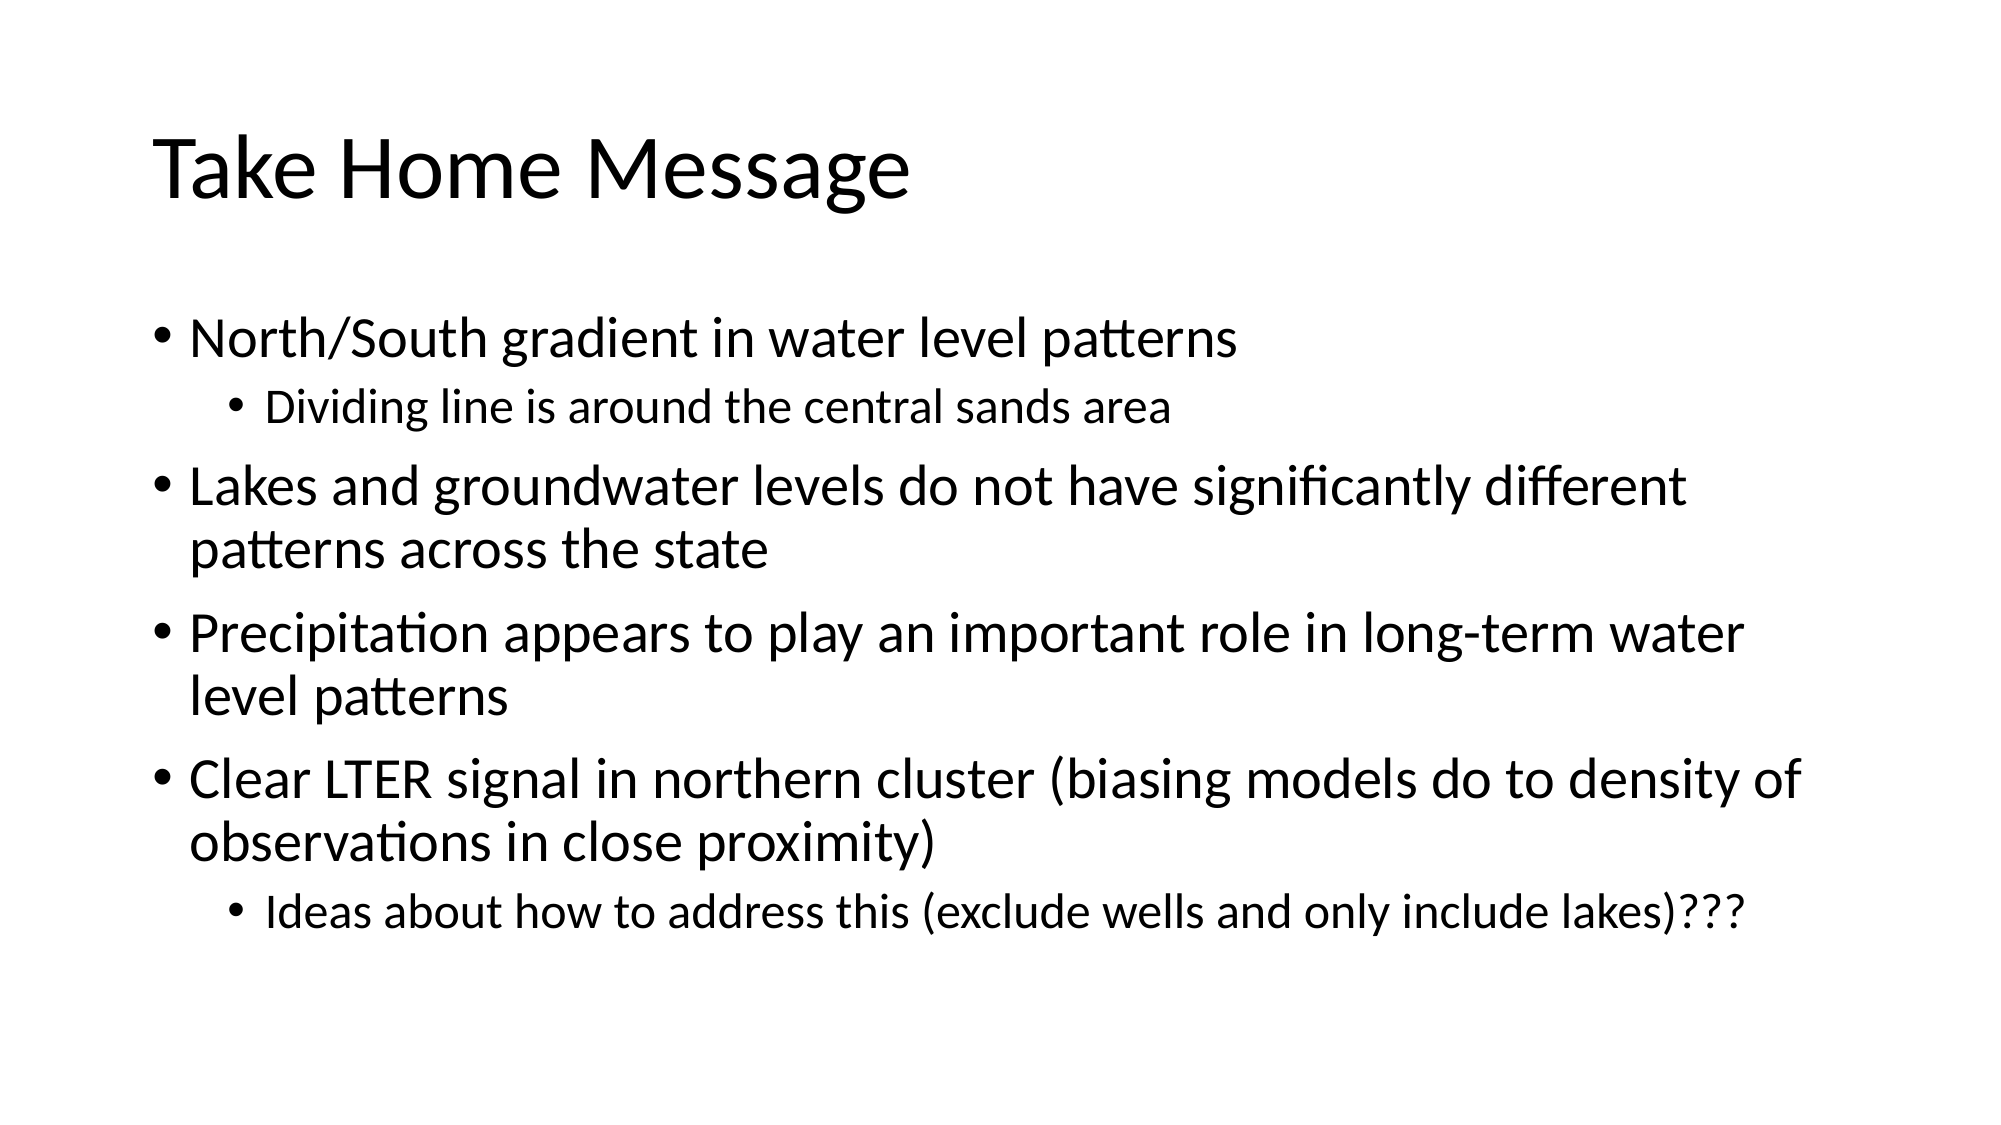

# Take Home Message
North/South gradient in water level patterns
Dividing line is around the central sands area
Lakes and groundwater levels do not have significantly different patterns across the state
Precipitation appears to play an important role in long-term water level patterns
Clear LTER signal in northern cluster (biasing models do to density of observations in close proximity)
Ideas about how to address this (exclude wells and only include lakes)???